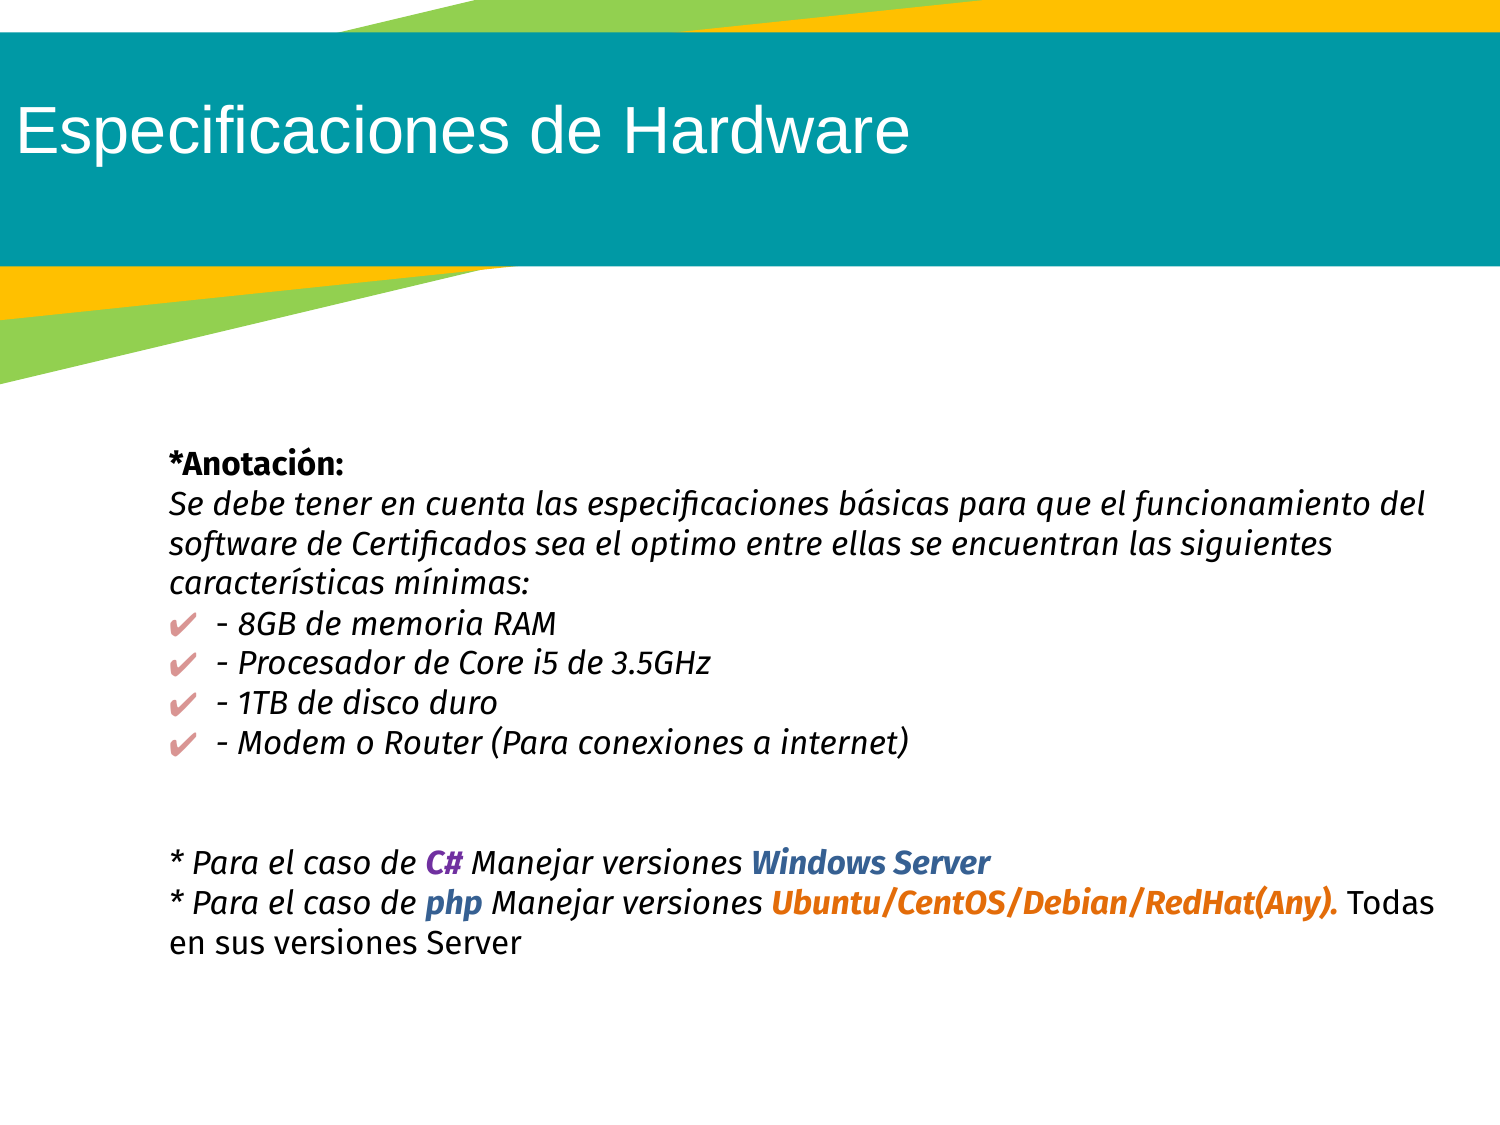

Especificaciones de Hardware
*Anotación:
Se debe tener en cuenta las especificaciones básicas para que el funcionamiento del software de Certificados sea el optimo entre ellas se encuentran las siguientes características mínimas:
- 8GB de memoria RAM
- Procesador de Core i5 de 3.5GHz
- 1TB de disco duro
- Modem o Router (Para conexiones a internet)

* Para el caso de C# Manejar versiones Windows Server
* Para el caso de php Manejar versiones Ubuntu/CentOS/Debian/RedHat(Any). Todas en sus versiones Server